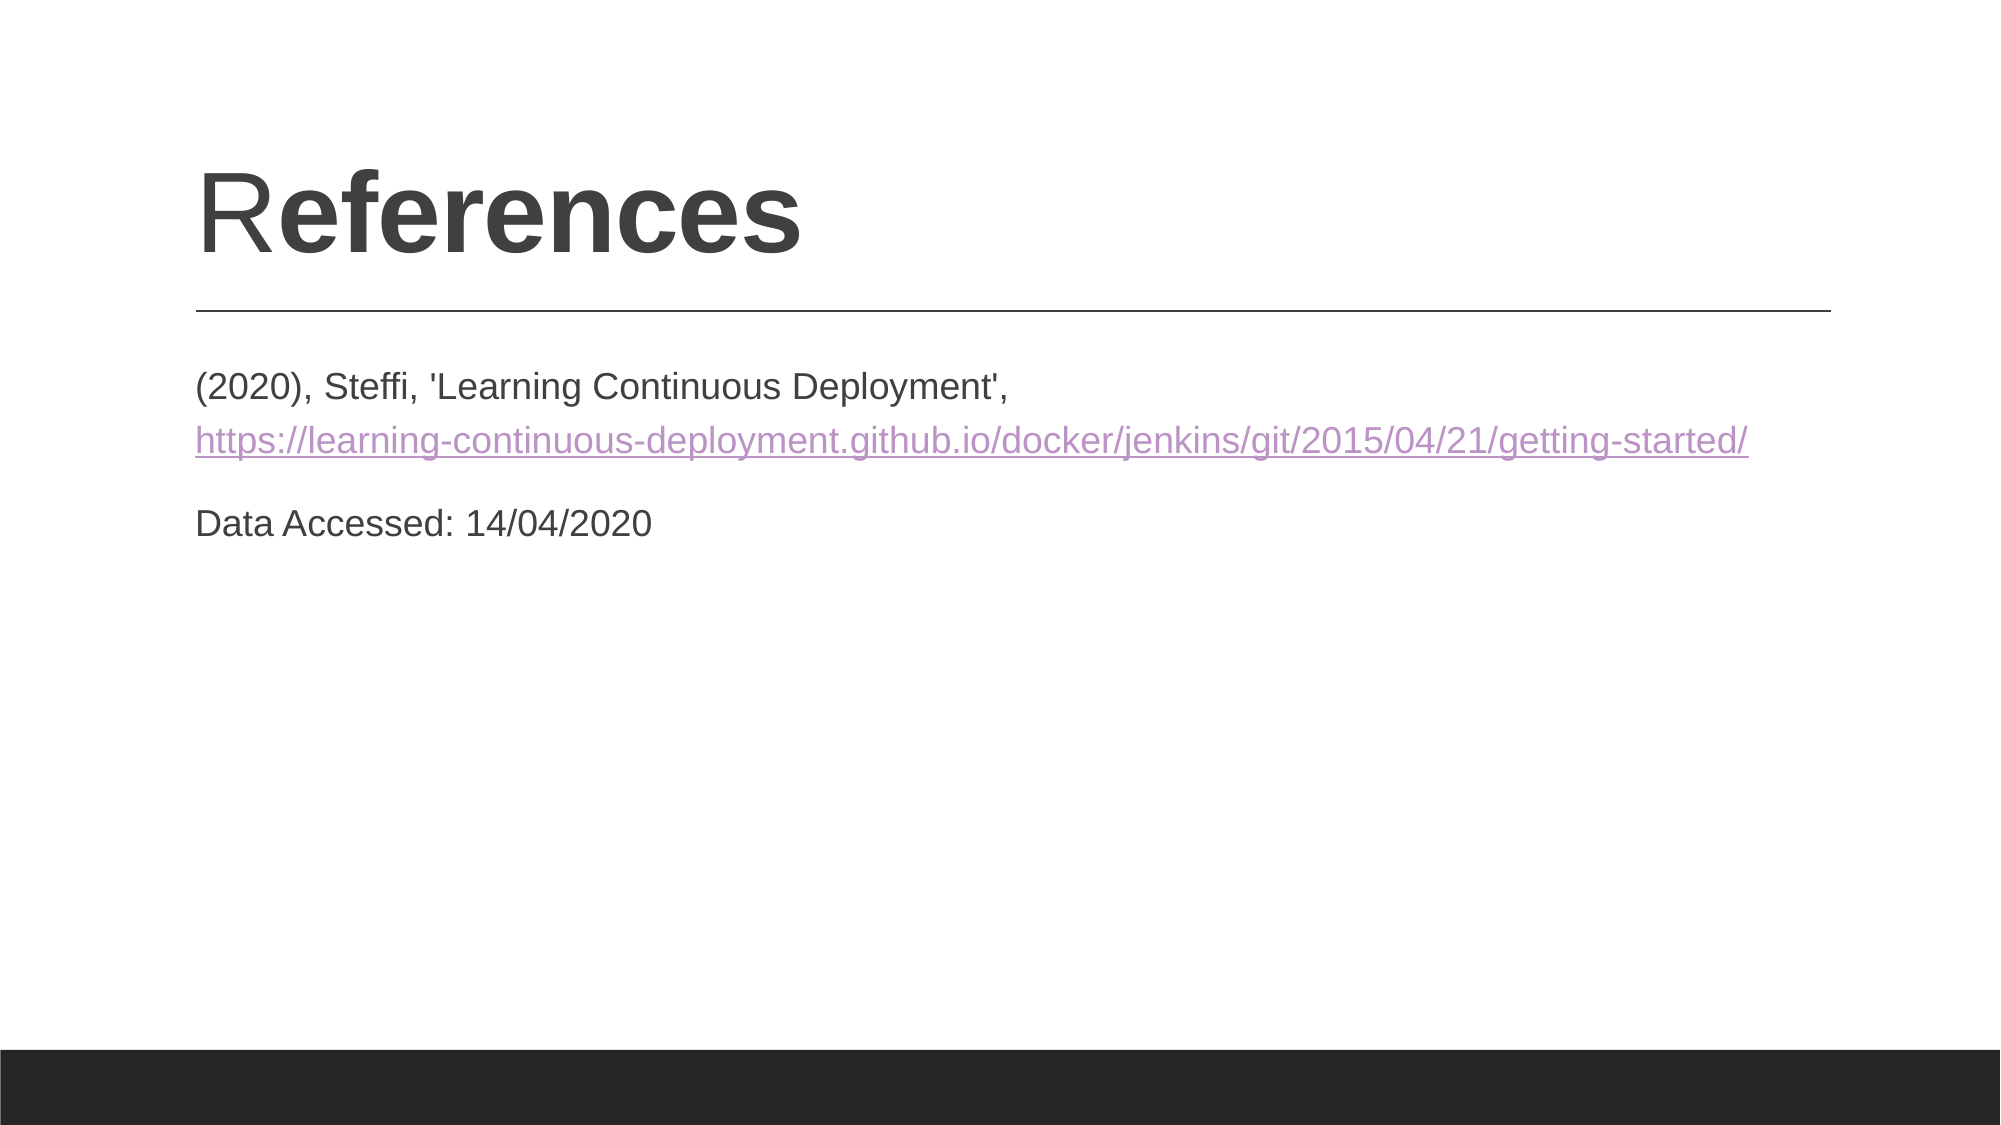

# References
(2020), Steffi, 'Learning Continuous Deployment', https://learning-continuous-deployment.github.io/docker/jenkins/git/2015/04/21/getting-started/
Data Accessed: 14/04/2020